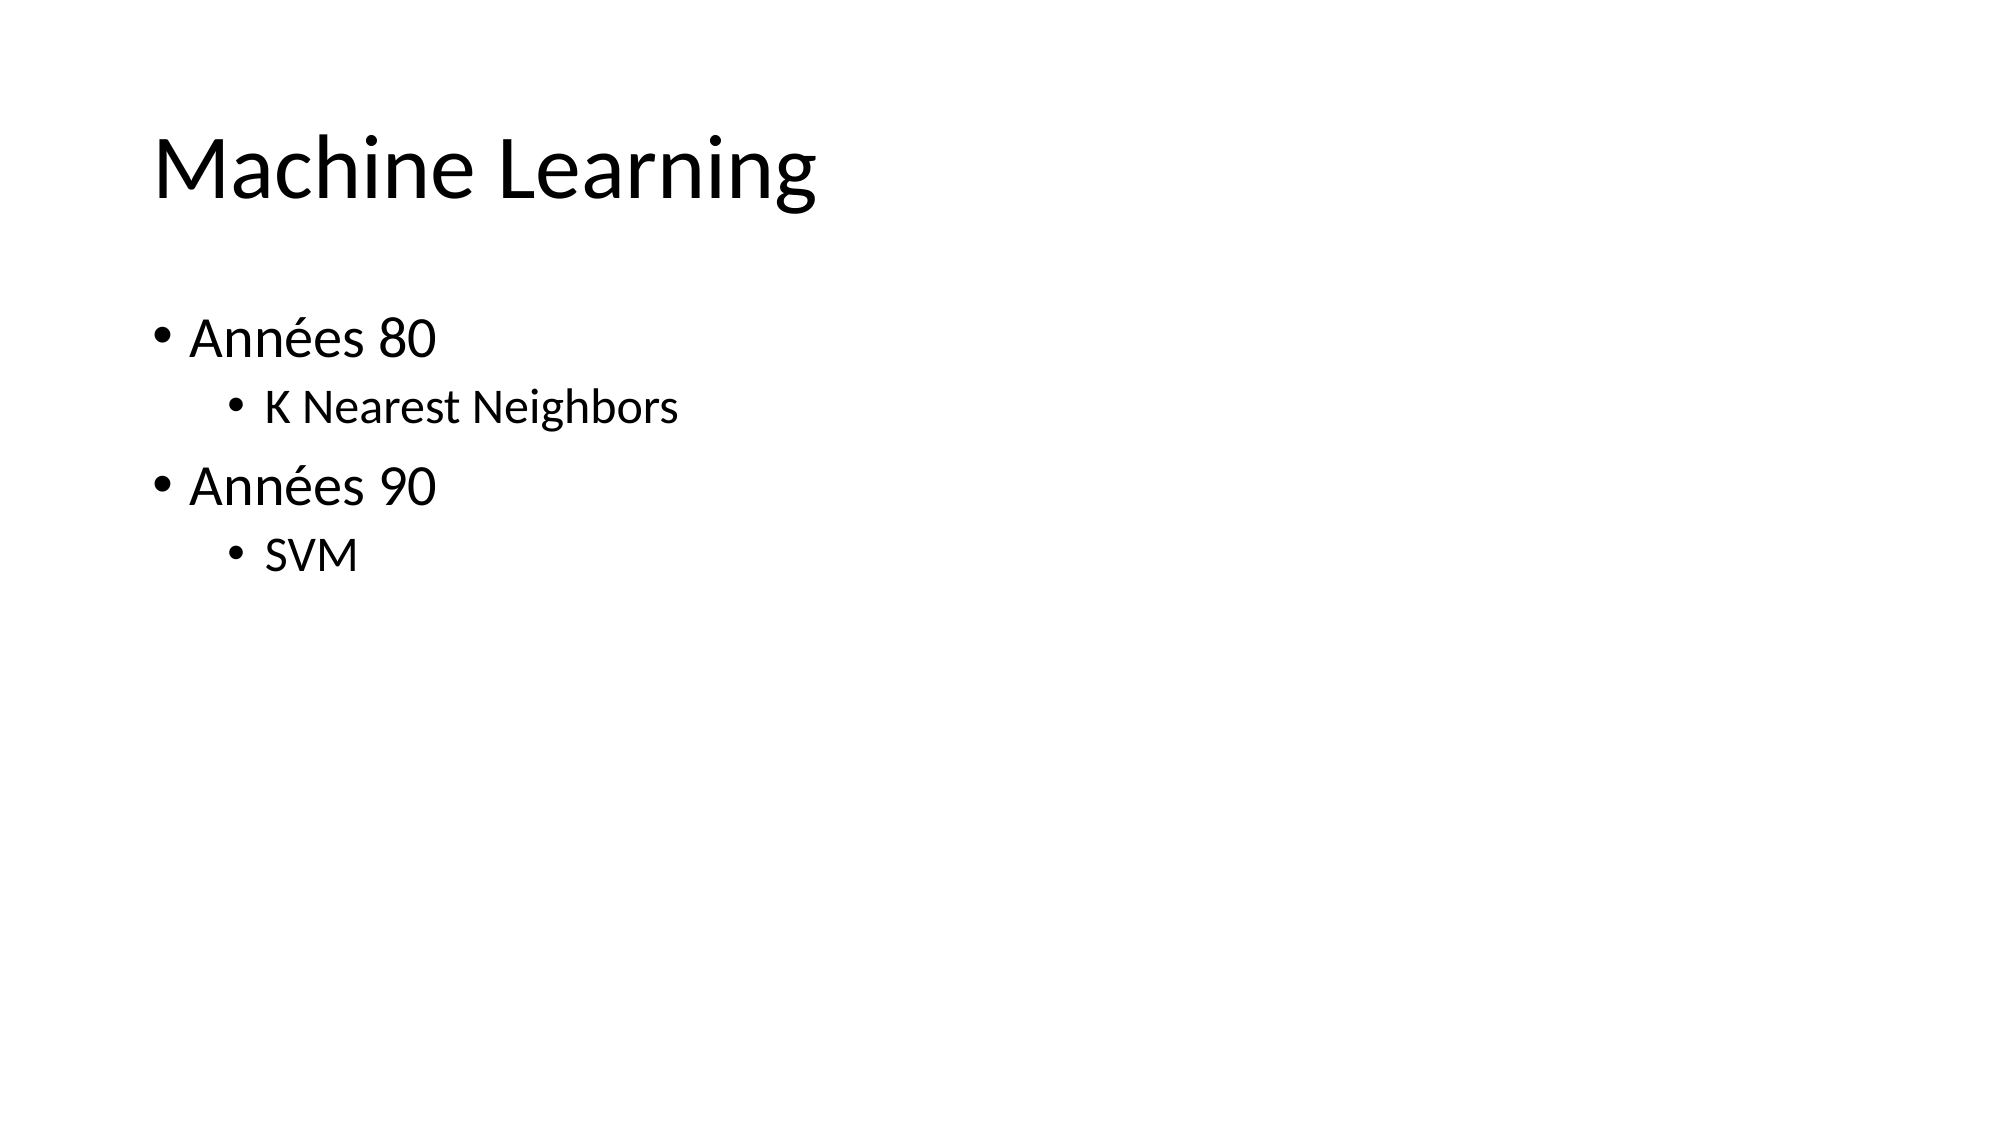

# Machine Learning
Années 80
K Nearest Neighbors
Années 90
SVM